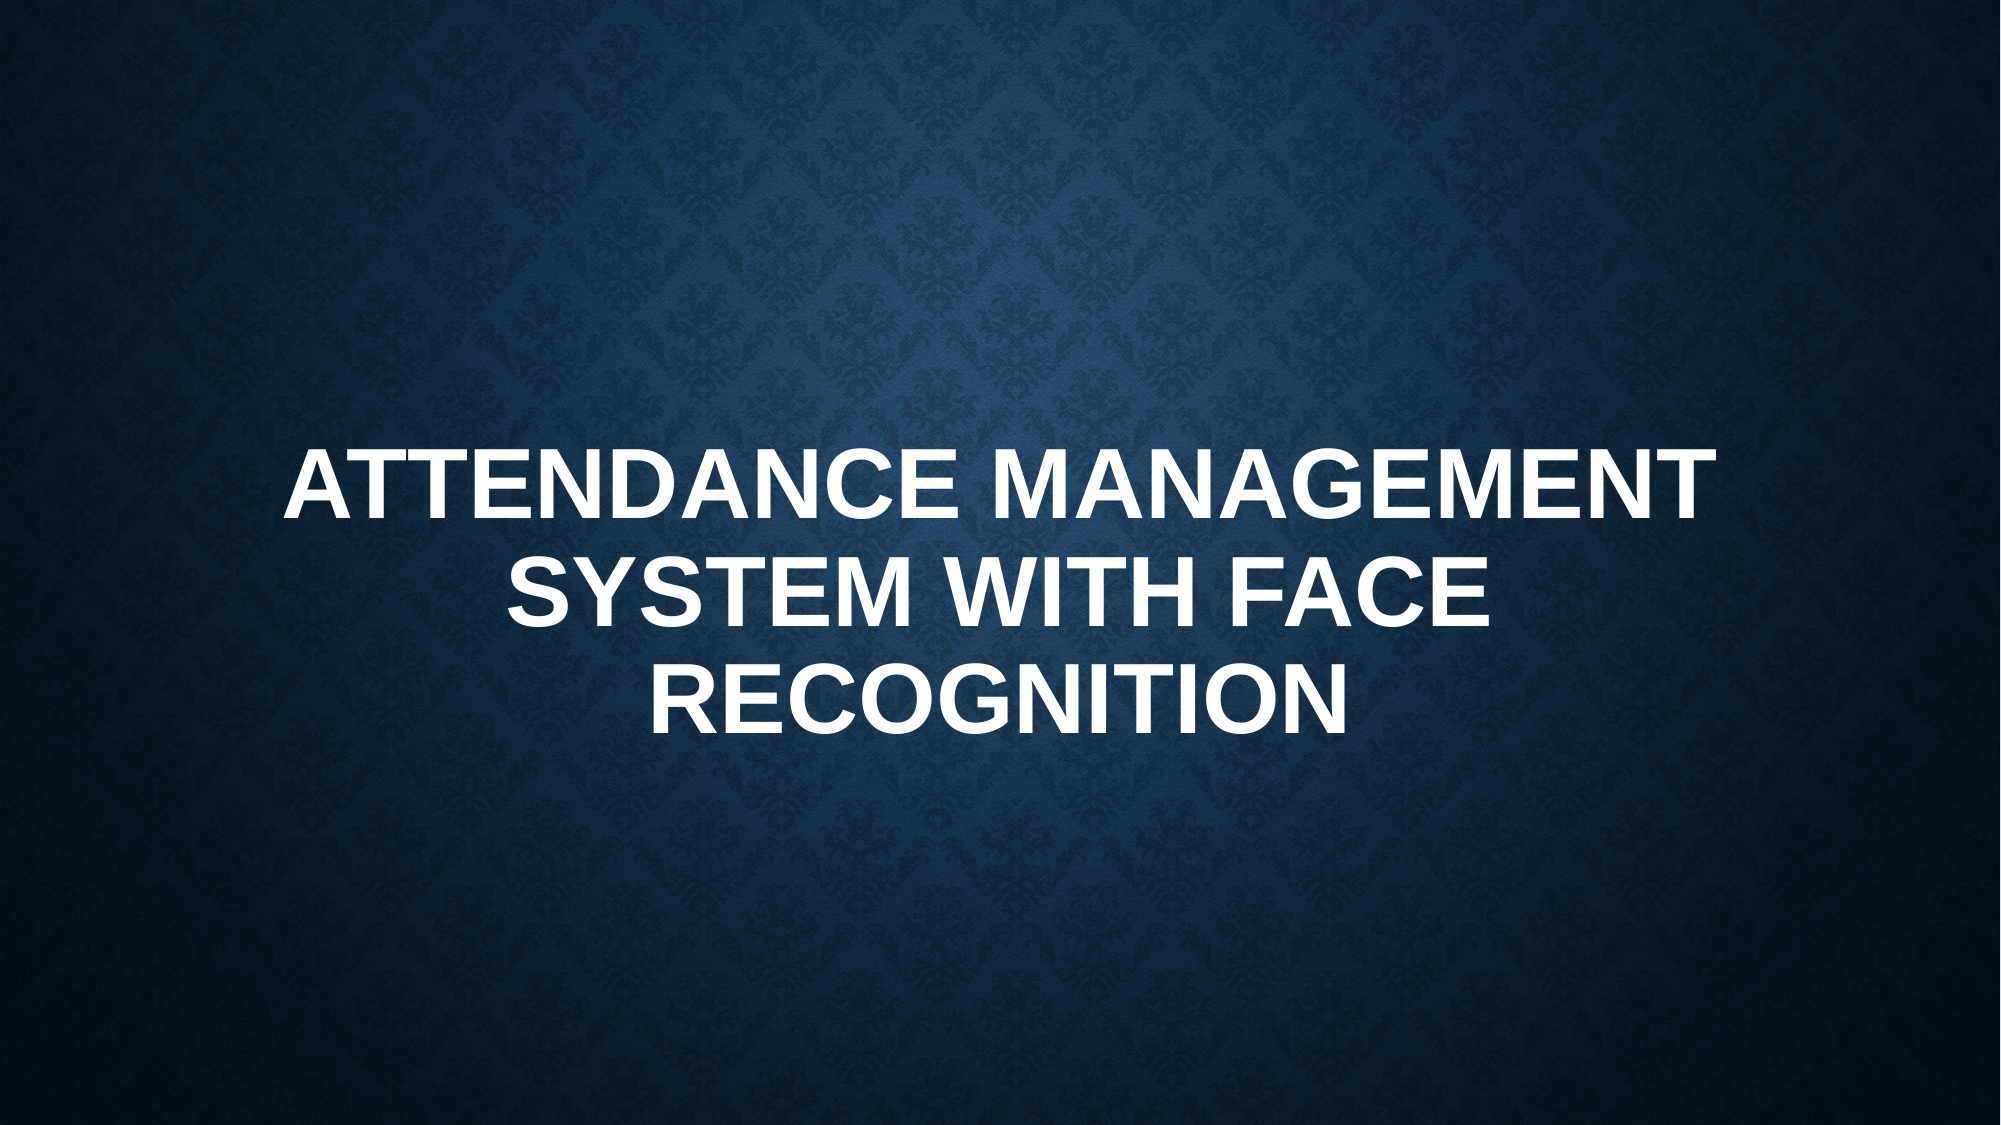

# Attendance Management System with Face Recognition